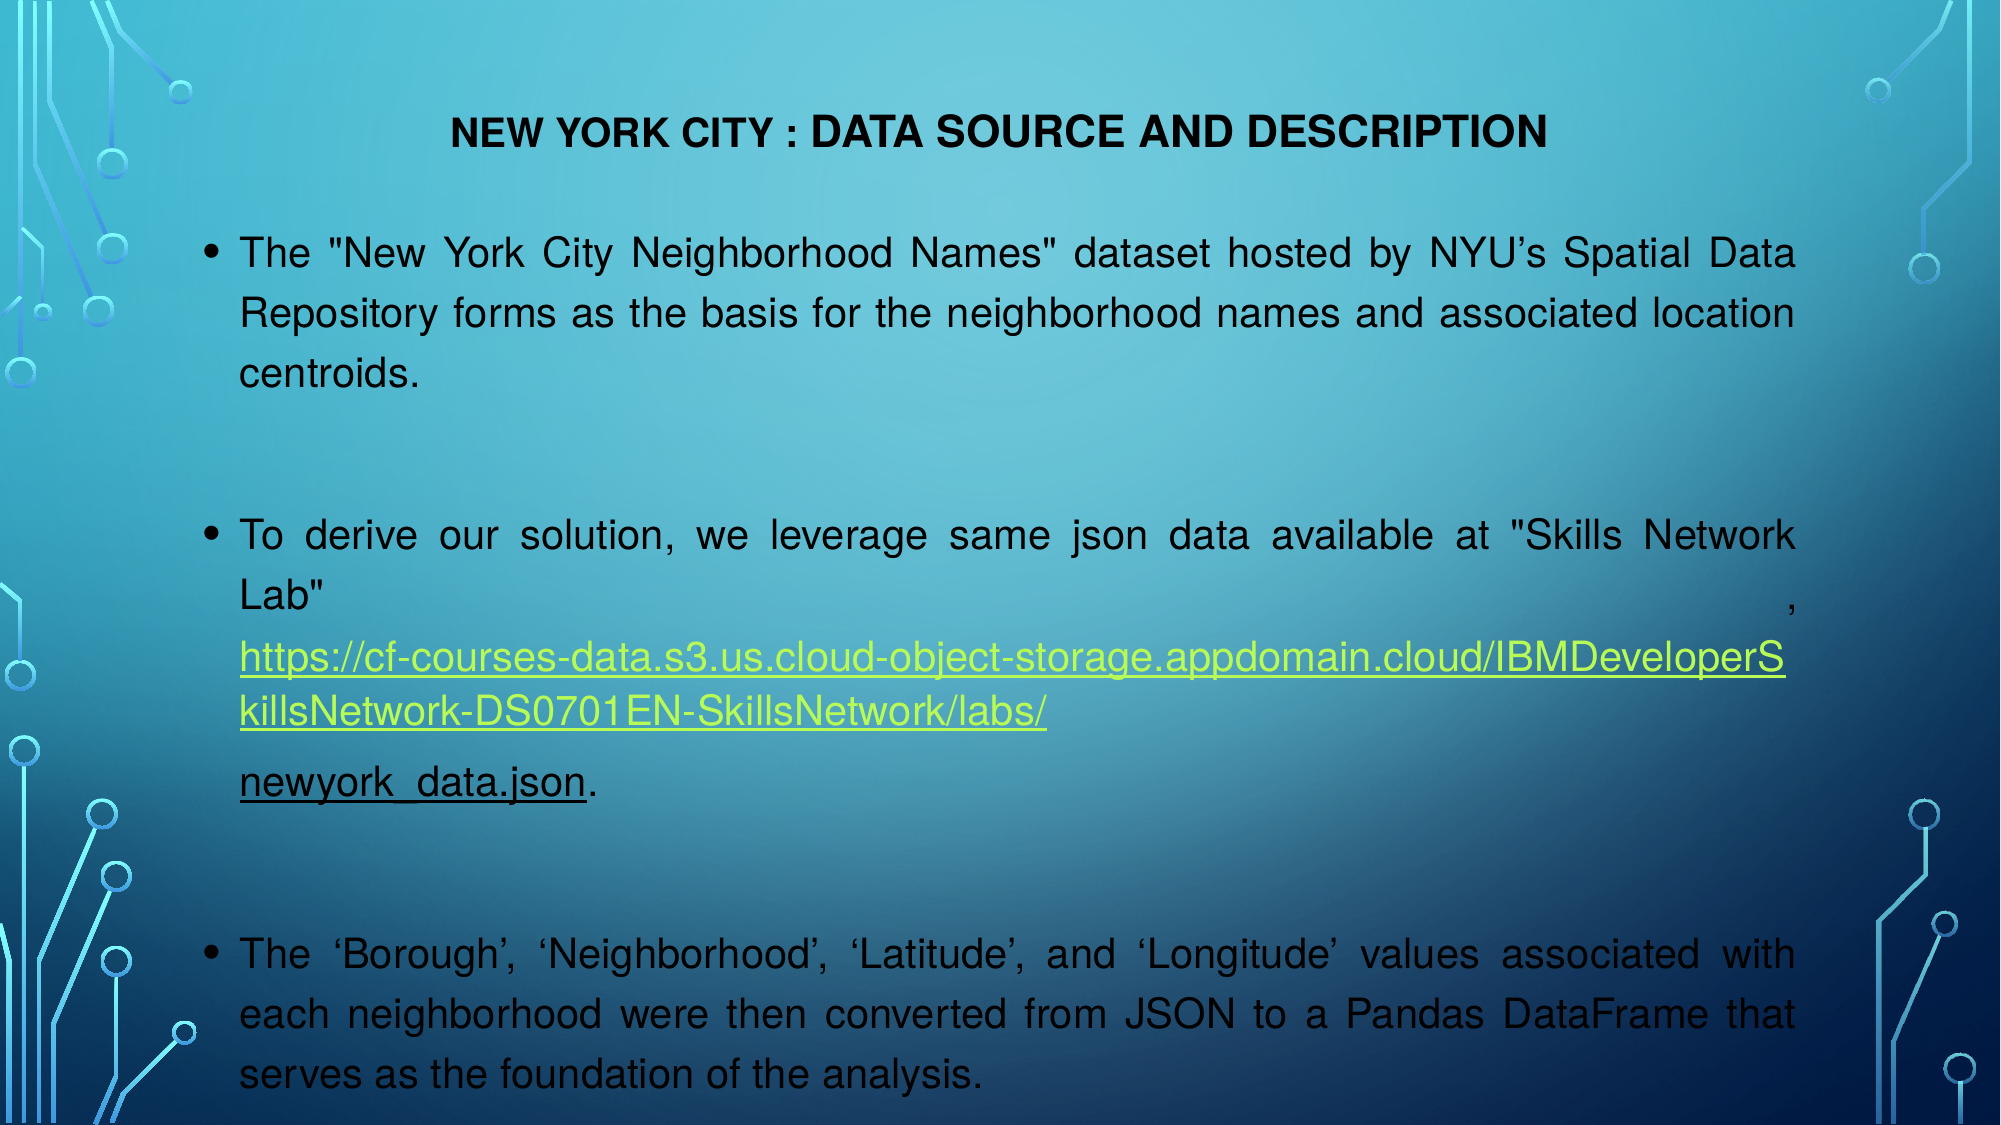

# New York City : Data Source and Description
The "New York City Neighborhood Names" dataset hosted by NYU’s Spatial Data Repository forms as the basis for the neighborhood names and associated location centroids.

To derive our solution, we leverage same json data available at "Skills Network Lab" ,https://cf-courses-data.s3.us.cloud-object-storage.appdomain.cloud/IBMDeveloperSkillsNetwork-DS0701EN-SkillsNetwork/labs/newyork_data.json.

The ‘Borough’, ‘Neighborhood’, ‘Latitude’, and ‘Longitude’ values associated with each neighborhood were then converted from JSON to a Pandas DataFrame that serves as the foundation of the analysis.